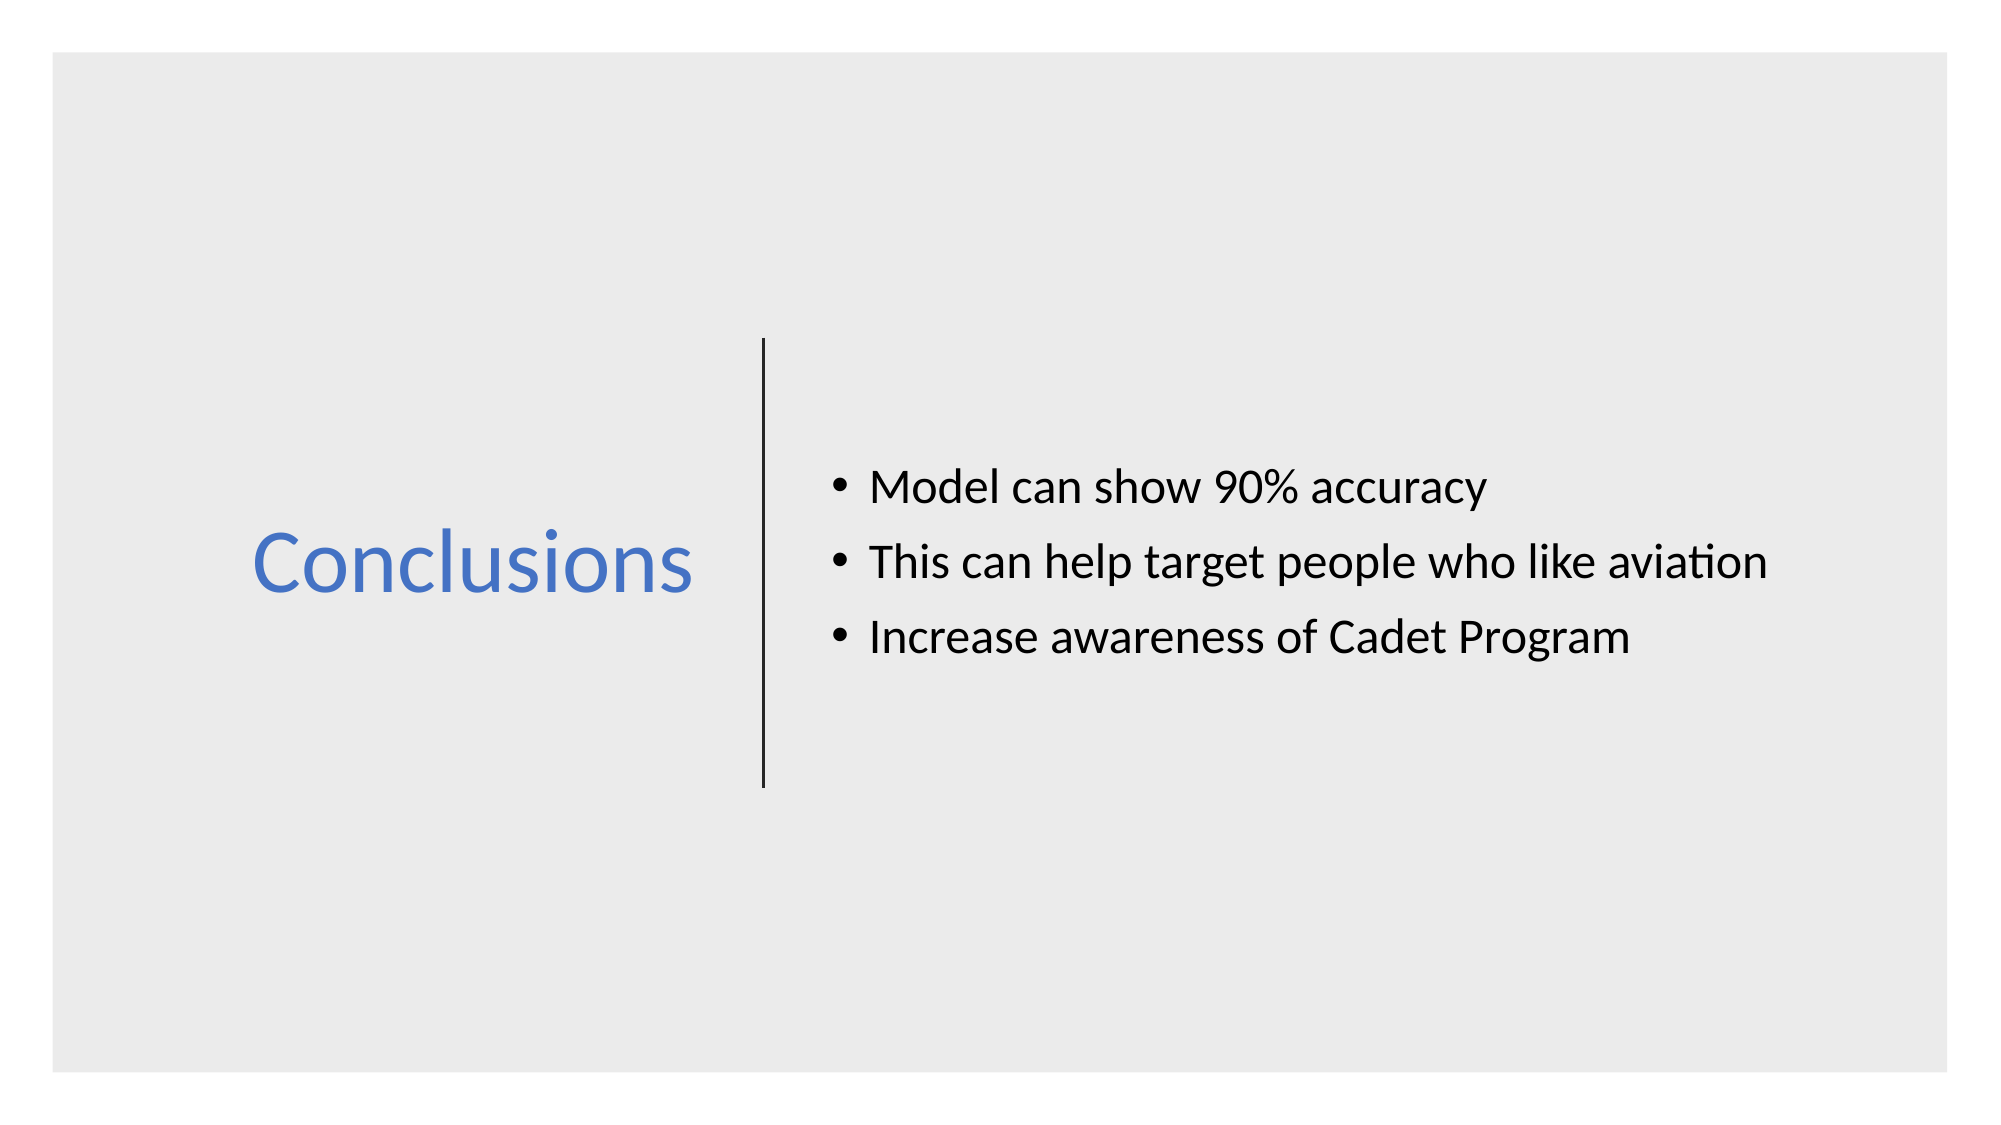

# Conclusions
Model can show 90% accuracy
This can help target people who like aviation
Increase awareness of Cadet Program